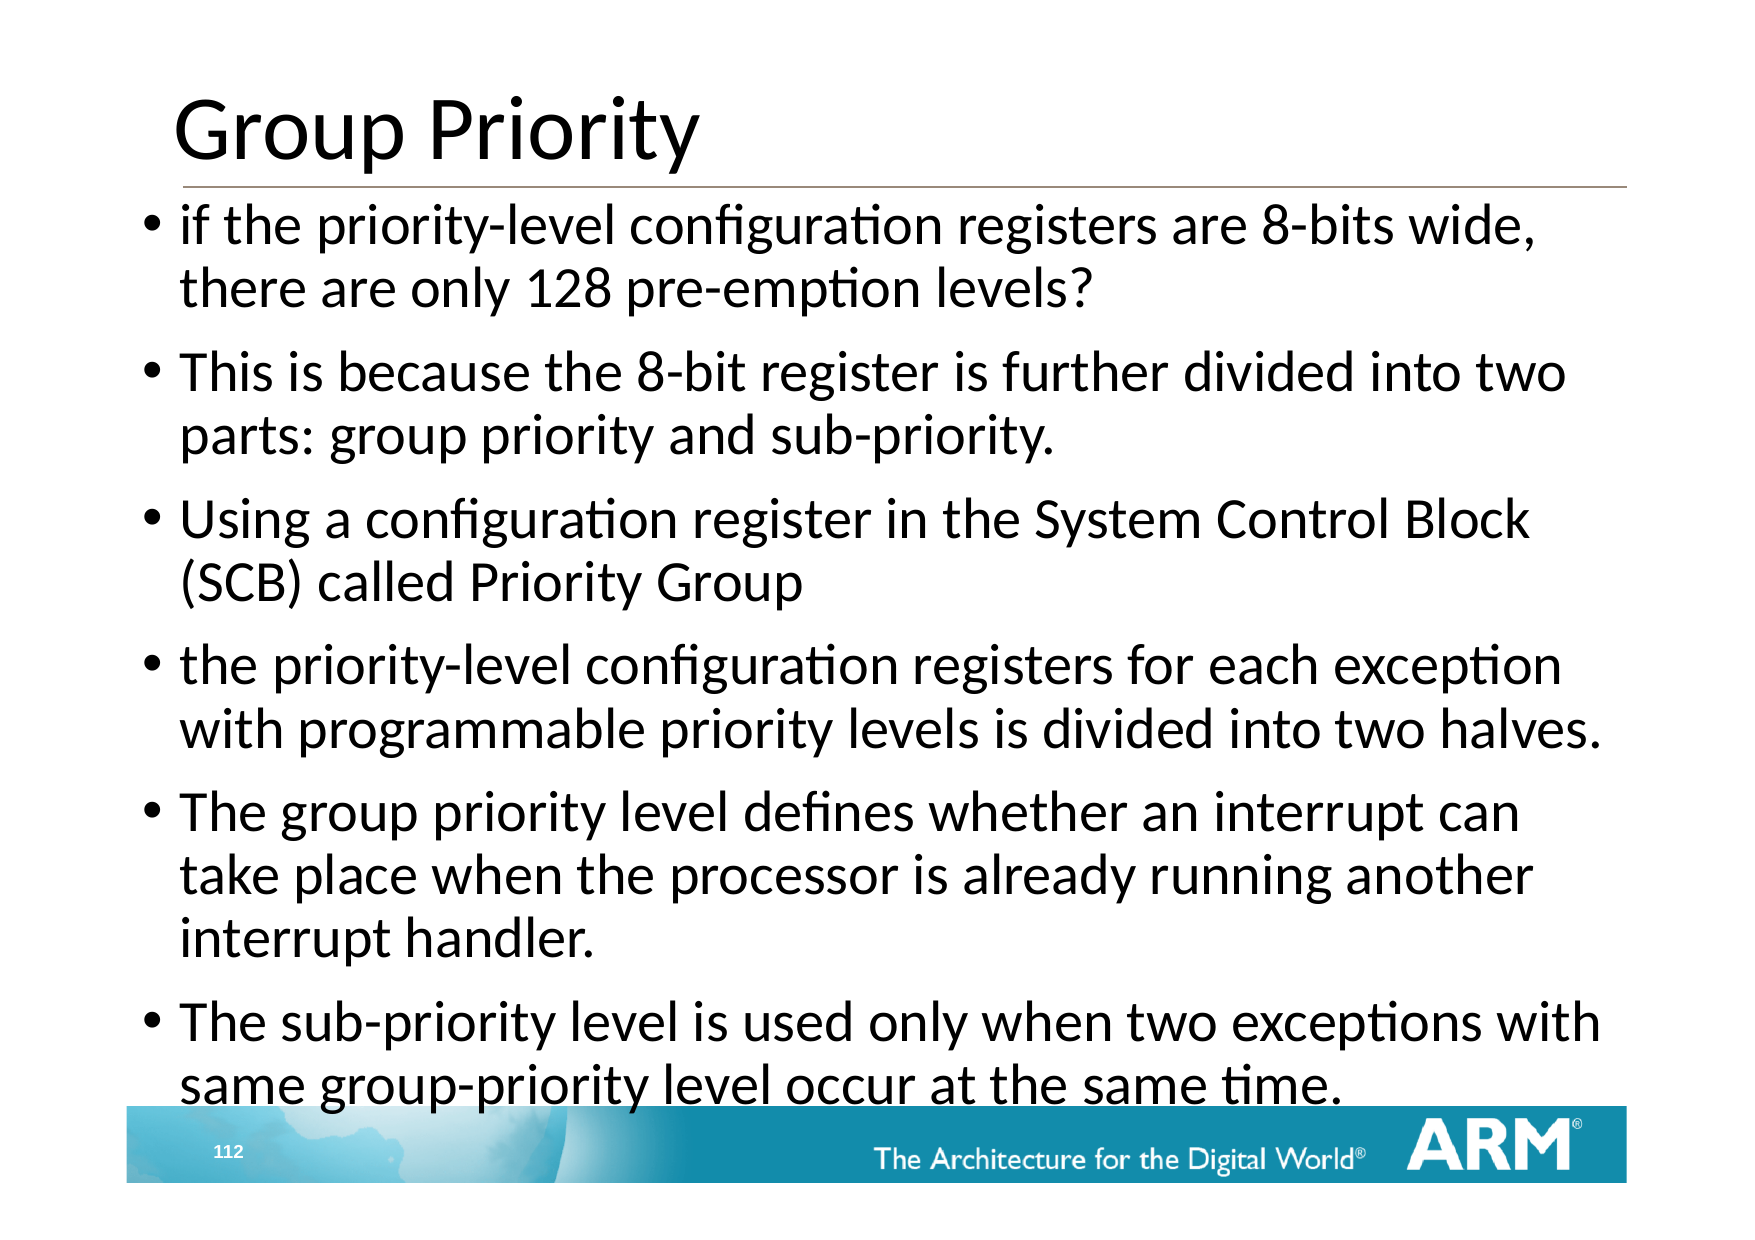

# Group Priority
if the priority-level configuration registers are 8-bits wide, there are only 128 pre-emption levels?
This is because the 8-bit register is further divided into two parts: group priority and sub-priority.
Using a configuration register in the System Control Block (SCB) called Priority Group
the priority-level configuration registers for each exception with programmable priority levels is divided into two halves.
The group priority level defines whether an interrupt can take place when the processor is already running another interrupt handler.
The sub-priority level is used only when two exceptions with same group-priority level occur at the same time.
112